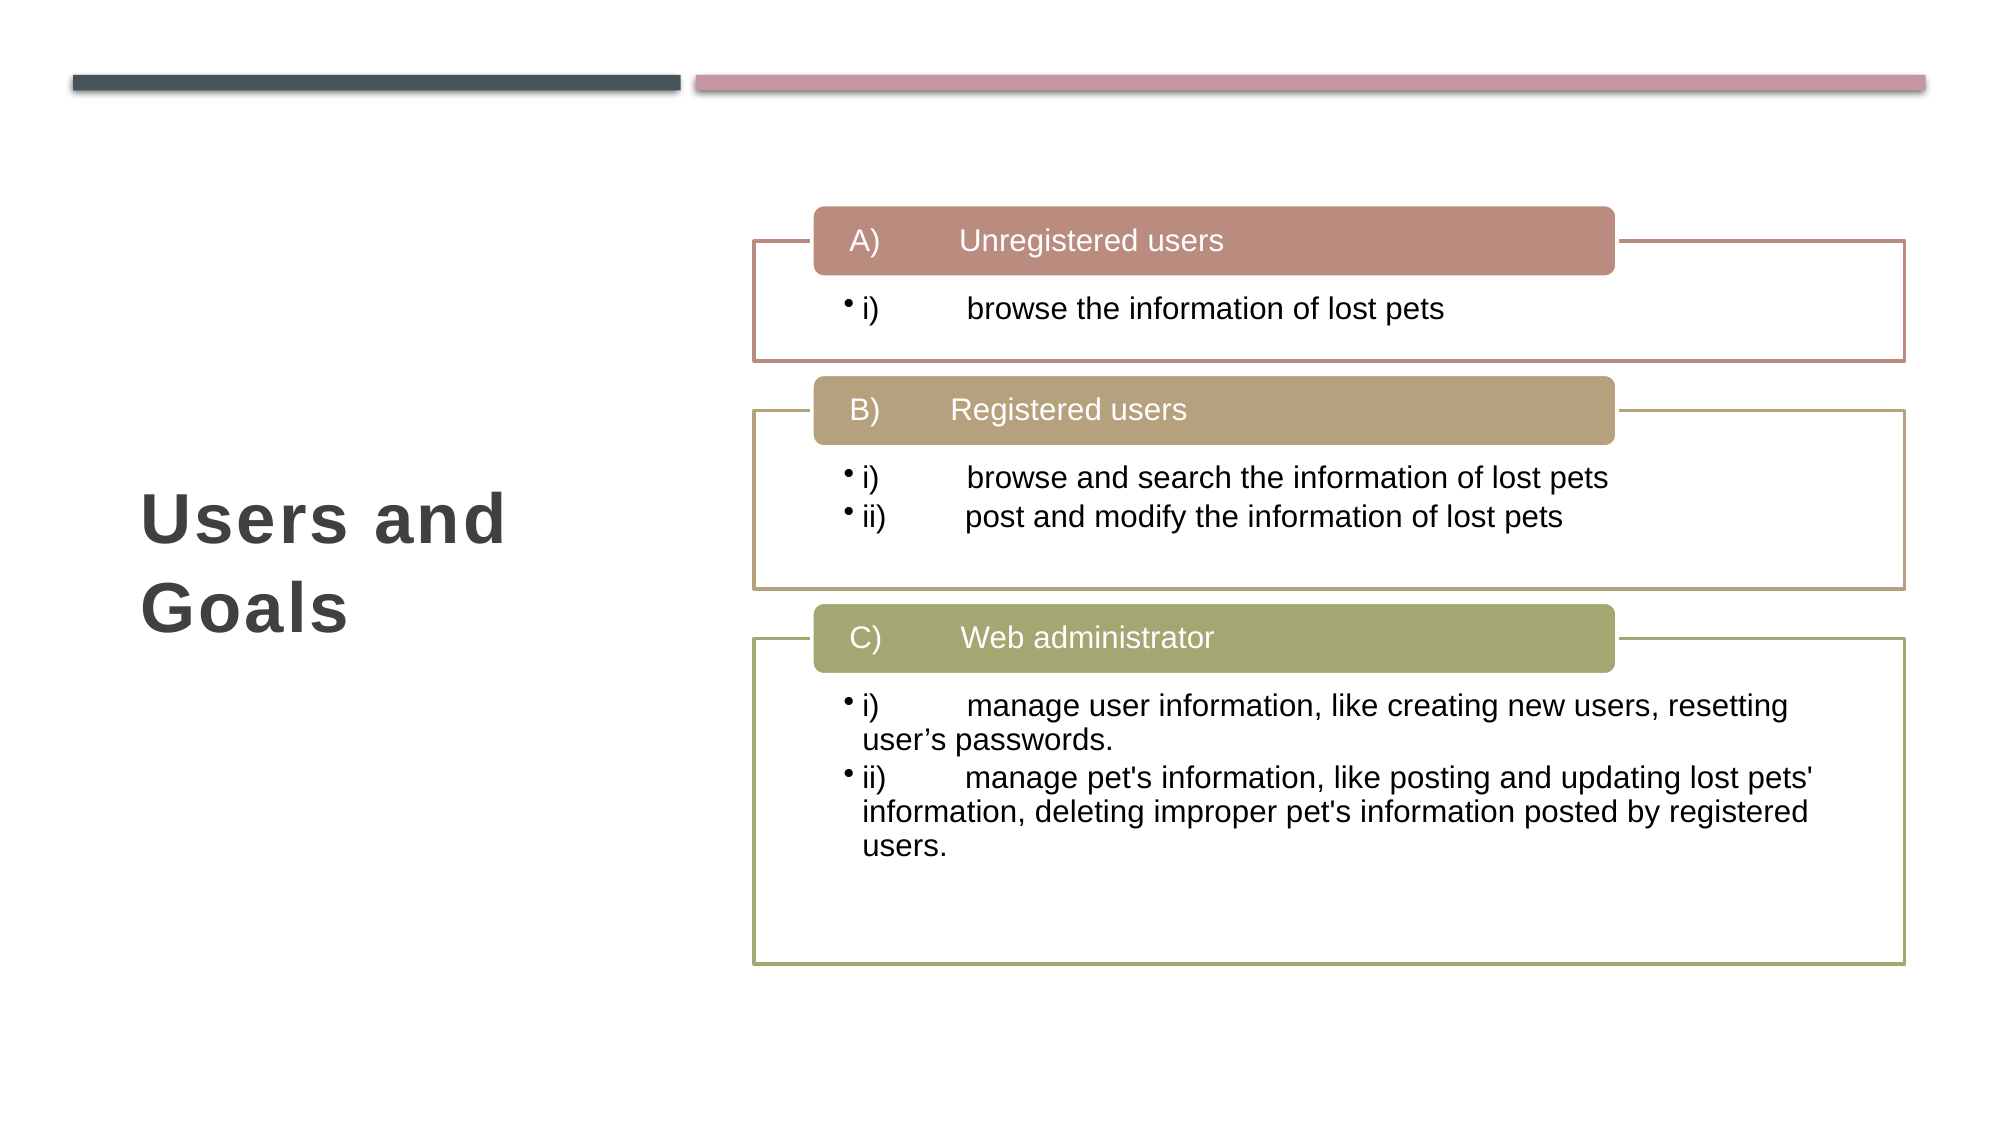

# Users and Goals
i)          browse the information of lost pets
A)         Unregistered users
i)          browse and search the information of lost pets
ii)         post and modify the information of lost pets
B)        Registered users
i)          manage user information, like creating new users, resetting user’s passwords.
ii)         manage pet's information, like posting and updating lost pets' information, deleting improper pet's information posted by registered users.
C)         Web administrator